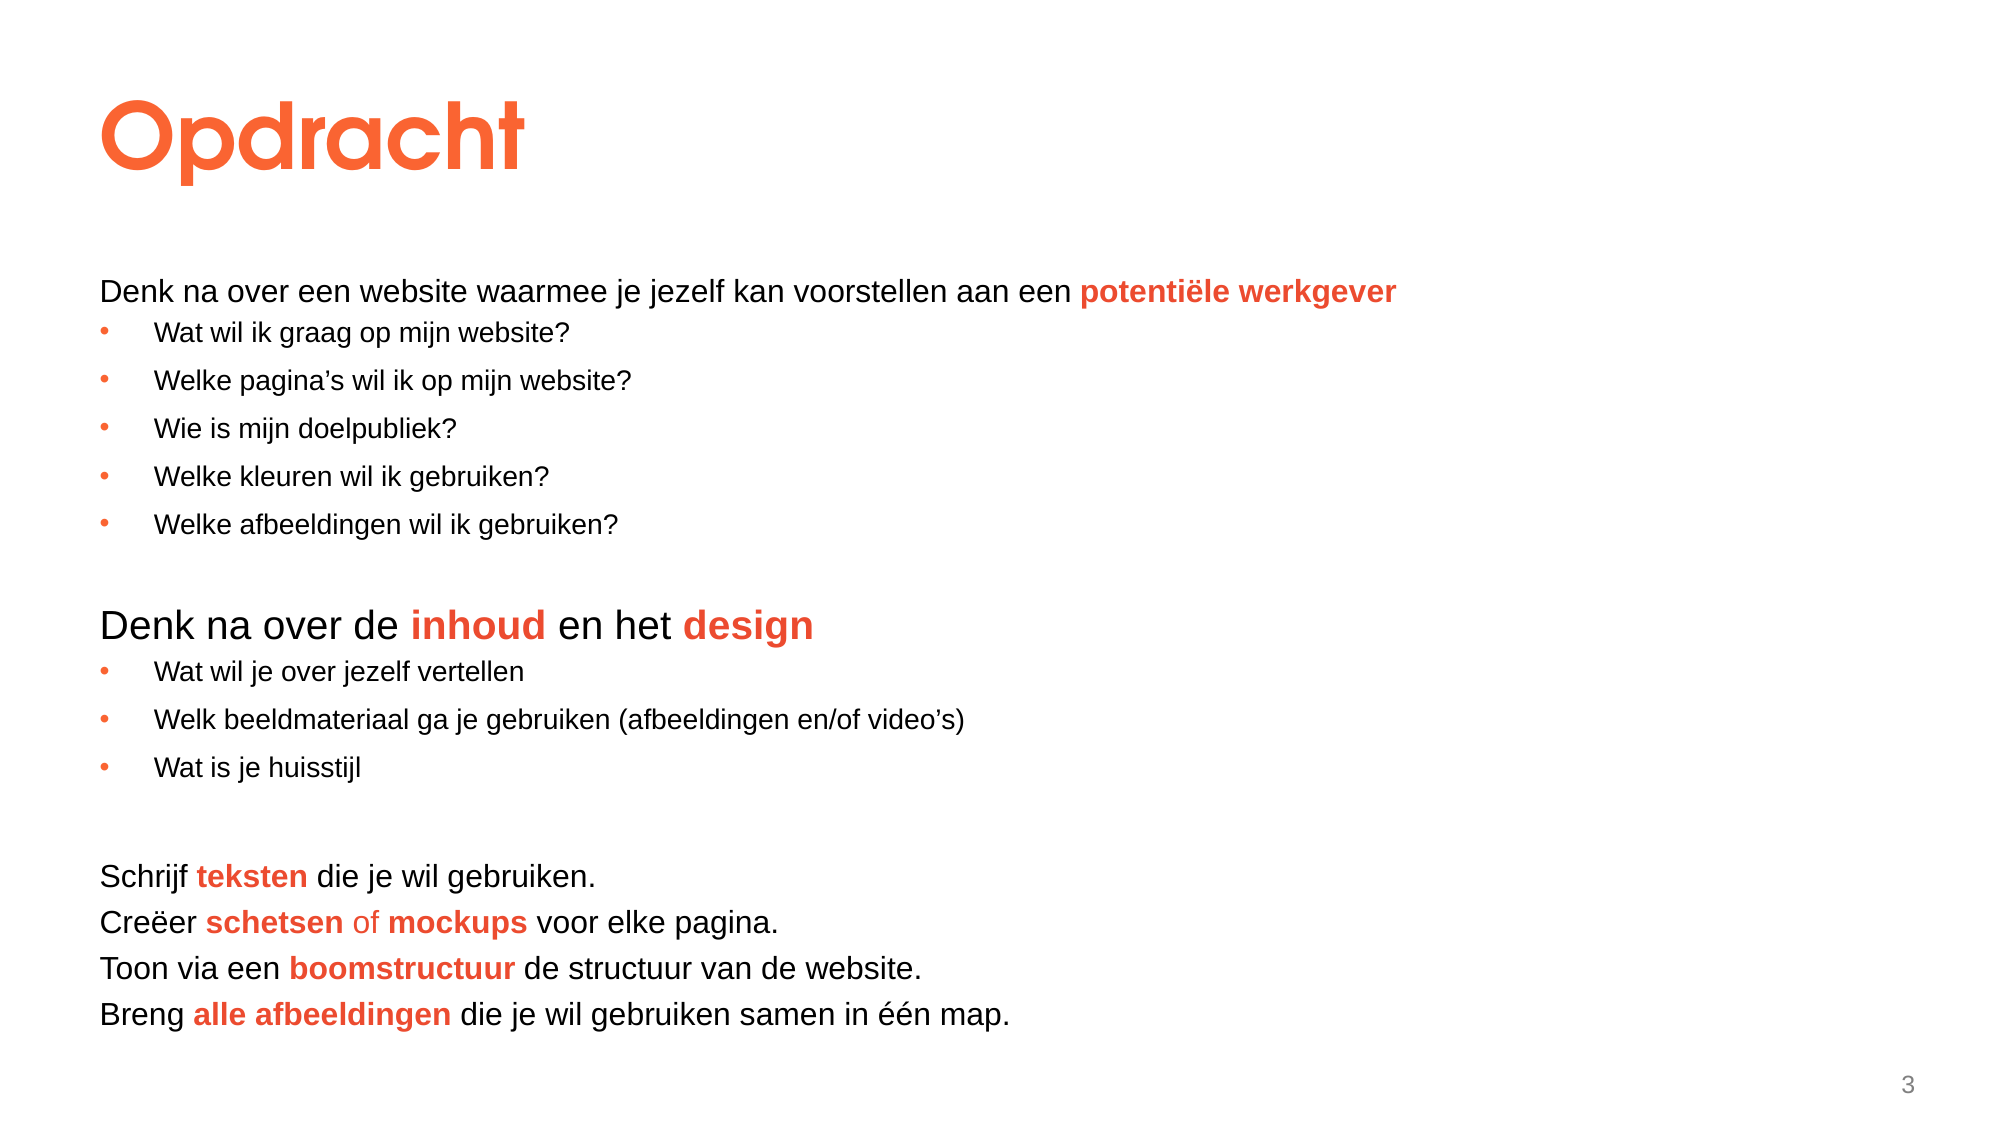

# Opdracht
Denk na over een website waarmee je jezelf kan voorstellen aan een potentiële werkgever
Wat wil ik graag op mijn website?
Welke pagina’s wil ik op mijn website?
Wie is mijn doelpubliek?
Welke kleuren wil ik gebruiken?
Welke afbeeldingen wil ik gebruiken?

Denk na over de inhoud en het design
Wat wil je over jezelf vertellen
Welk beeldmateriaal ga je gebruiken (afbeeldingen en/of video’s)
Wat is je huisstijl

Schrijf teksten die je wil gebruiken.
Creëer schetsen of mockups voor elke pagina.
Toon via een boomstructuur de structuur van de website.
Breng alle afbeeldingen die je wil gebruiken samen in één map.

3